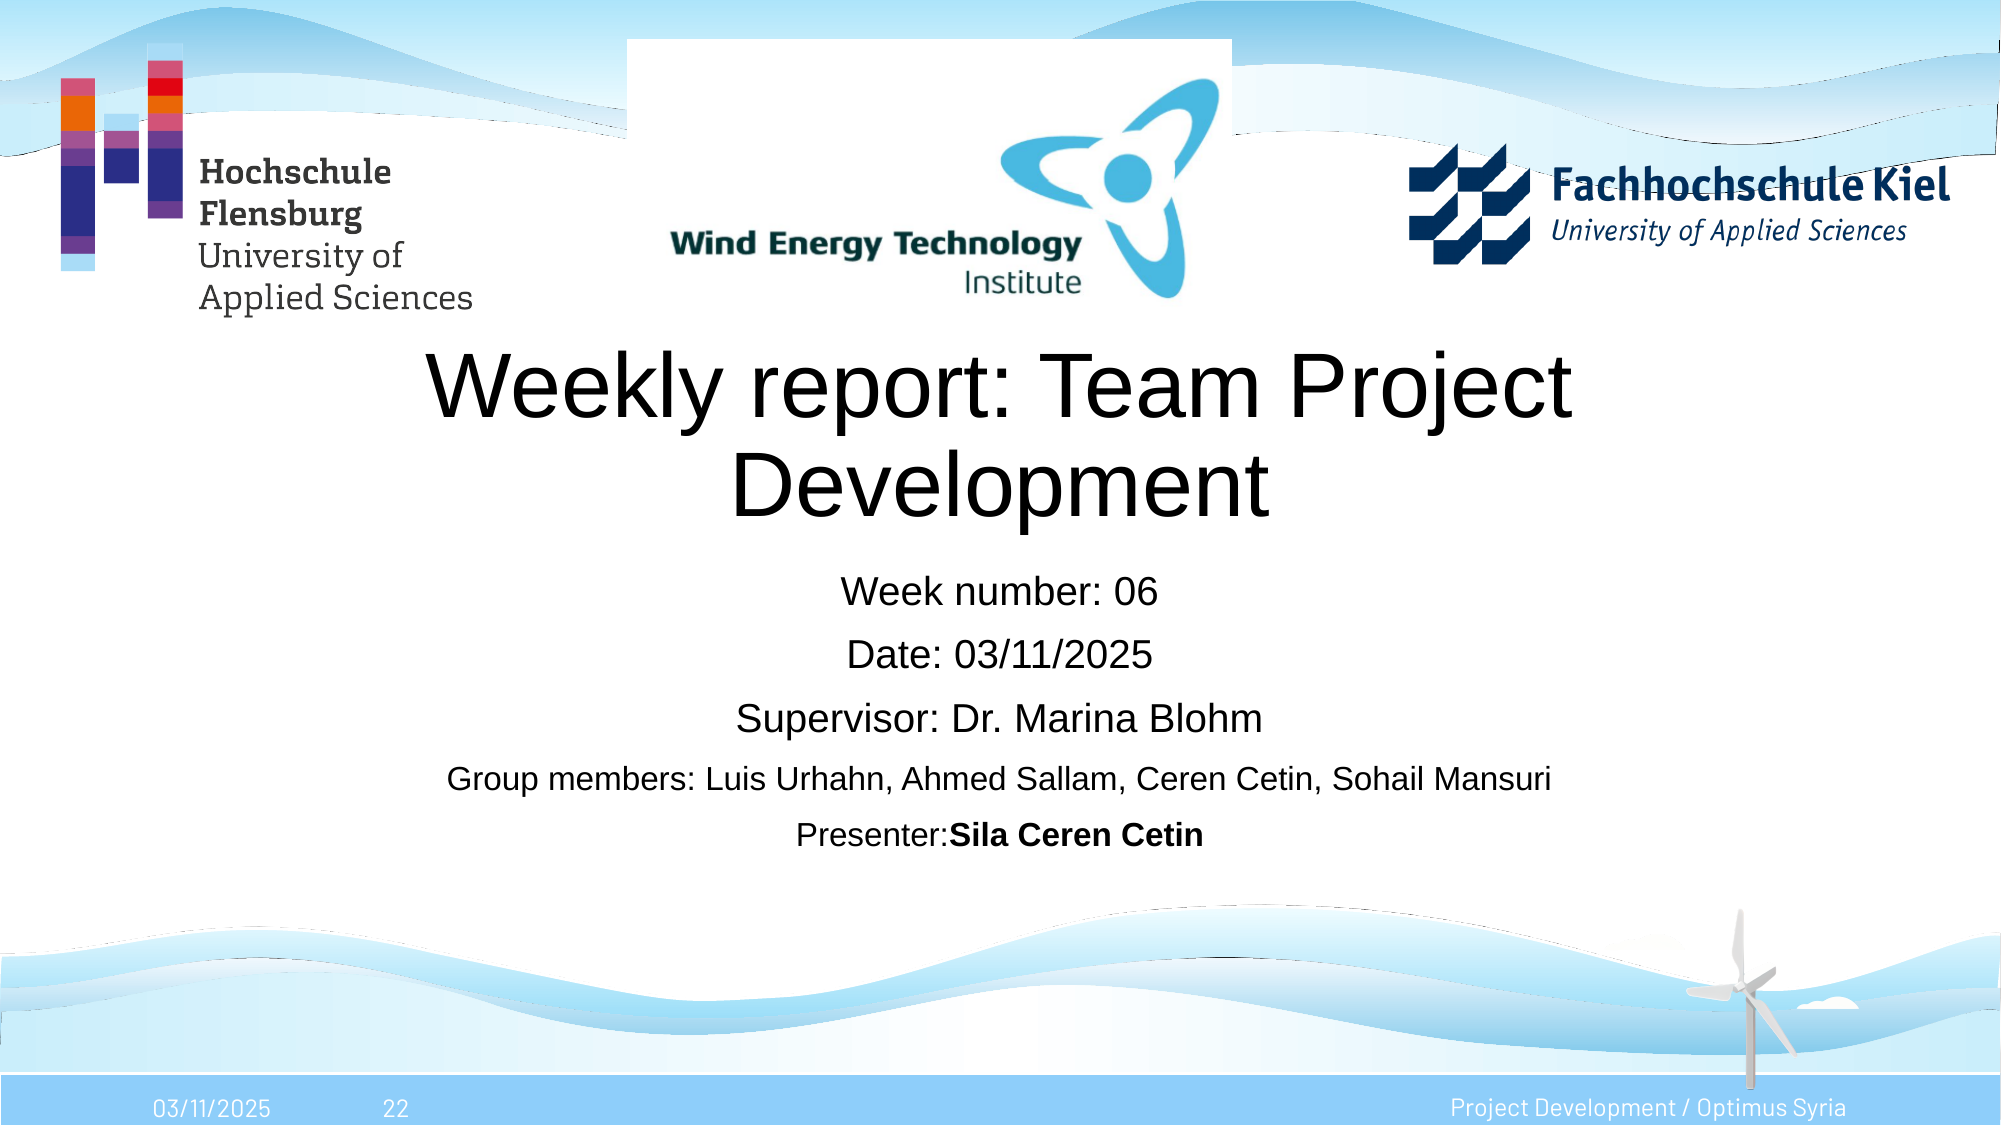

# Weekly report: Team Project Development
Week number: 06
Date: 03/11/2025
Supervisor: Dr. Marina Blohm
Group members: Luis Urhahn, Ahmed Sallam, Ceren Cetin, Sohail Mansuri
Presenter:Sila Ceren Cetin
Project Development / Optimus Syria
03/11/2025
22